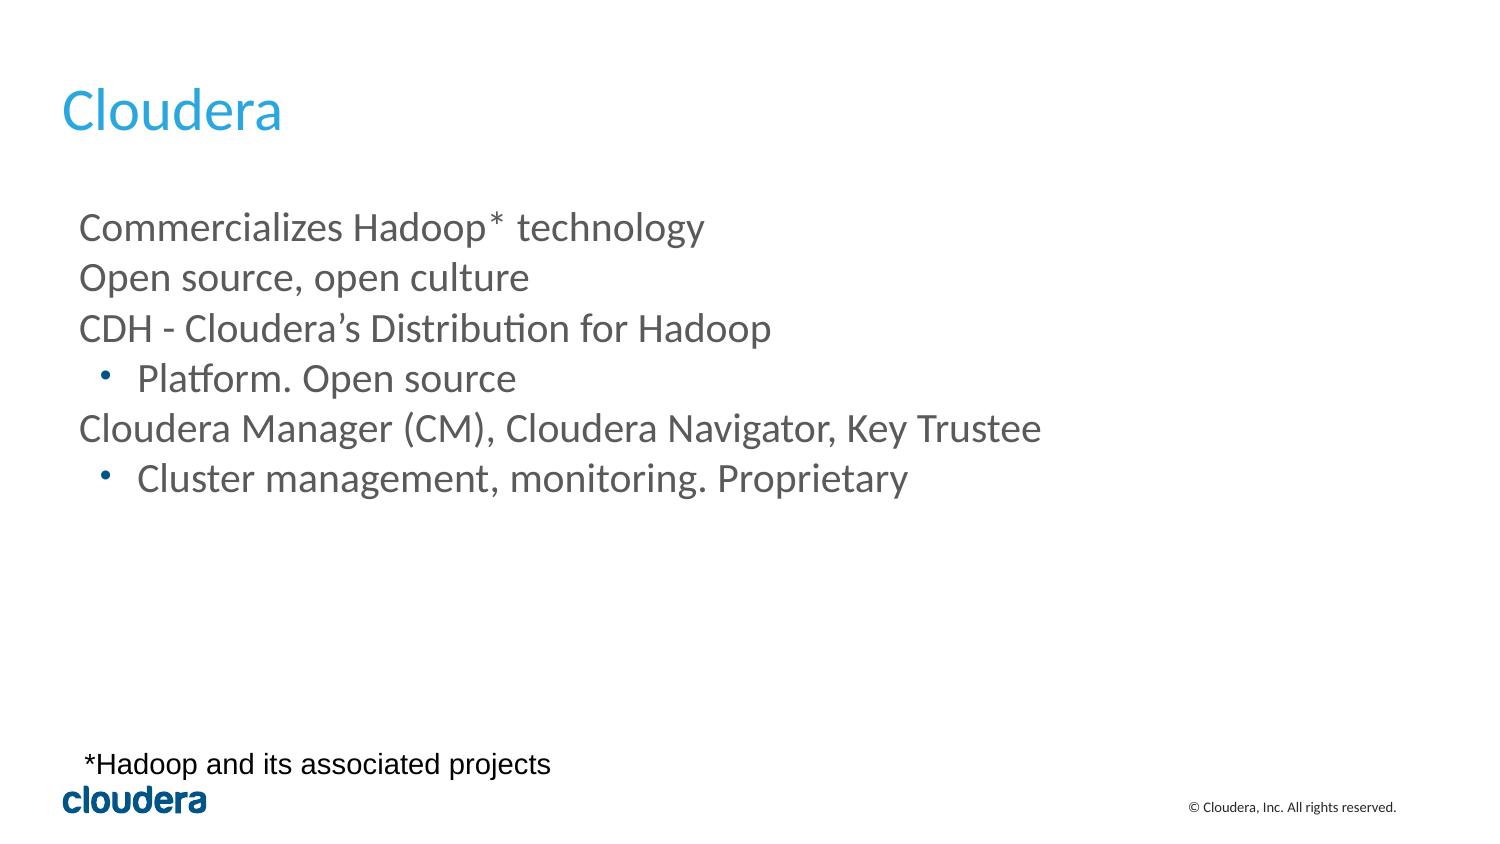

# Cloudera
Commercializes Hadoop* technology
Open source, open culture
CDH - Cloudera’s Distribution for Hadoop
Platform. Open source
Cloudera Manager (CM), Cloudera Navigator, Key Trustee
Cluster management, monitoring. Proprietary
*Hadoop and its associated projects
8